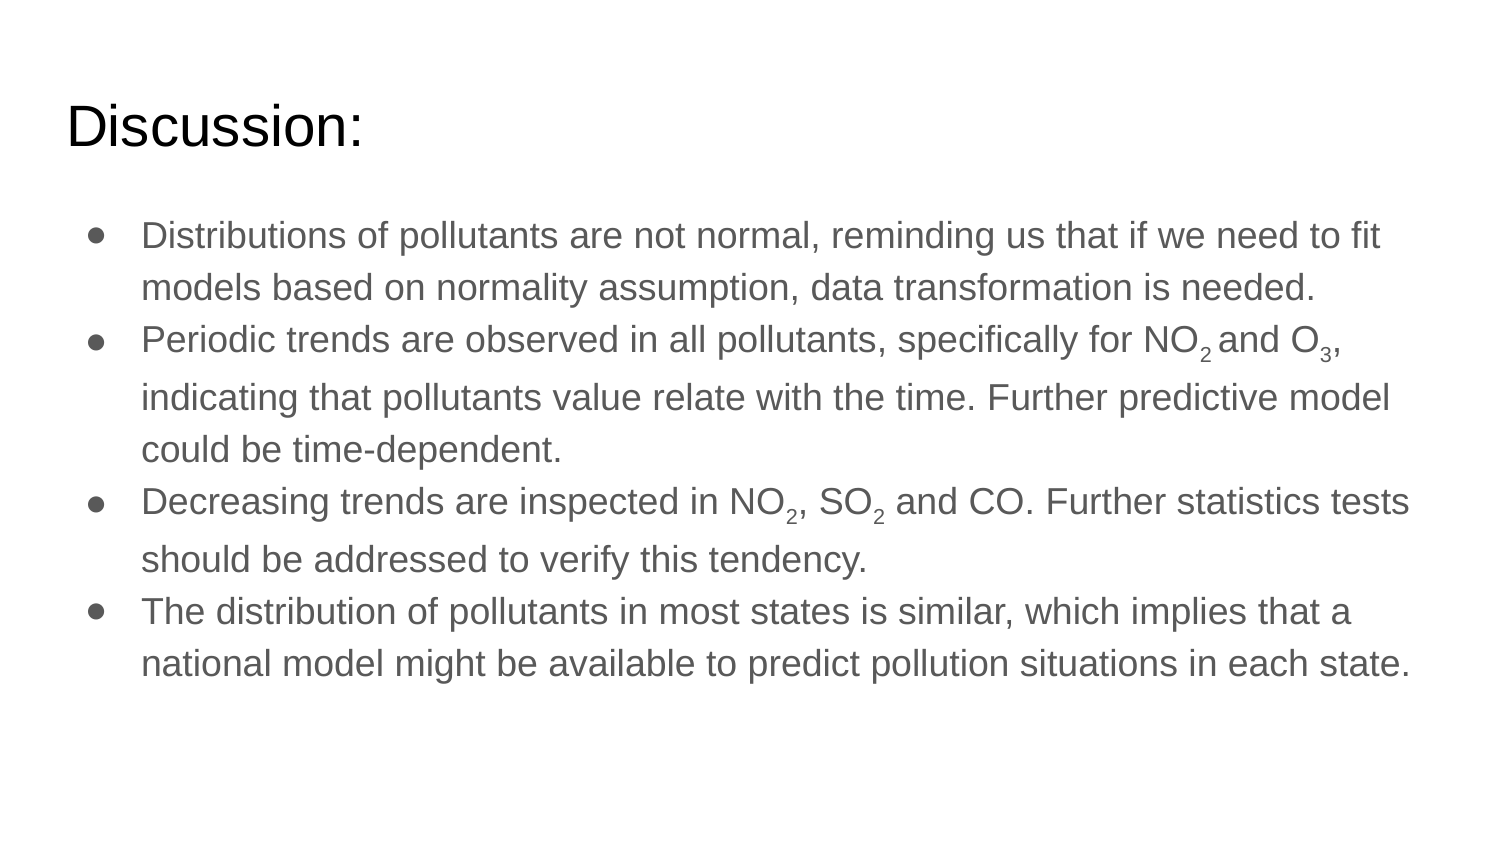

# Discussion:
Distributions of pollutants are not normal, reminding us that if we need to fit models based on normality assumption, data transformation is needed.
Periodic trends are observed in all pollutants, specifically for NO2 and O3, indicating that pollutants value relate with the time. Further predictive model could be time-dependent.
Decreasing trends are inspected in NO2, SO2 and CO. Further statistics tests should be addressed to verify this tendency.
The distribution of pollutants in most states is similar, which implies that a national model might be available to predict pollution situations in each state.